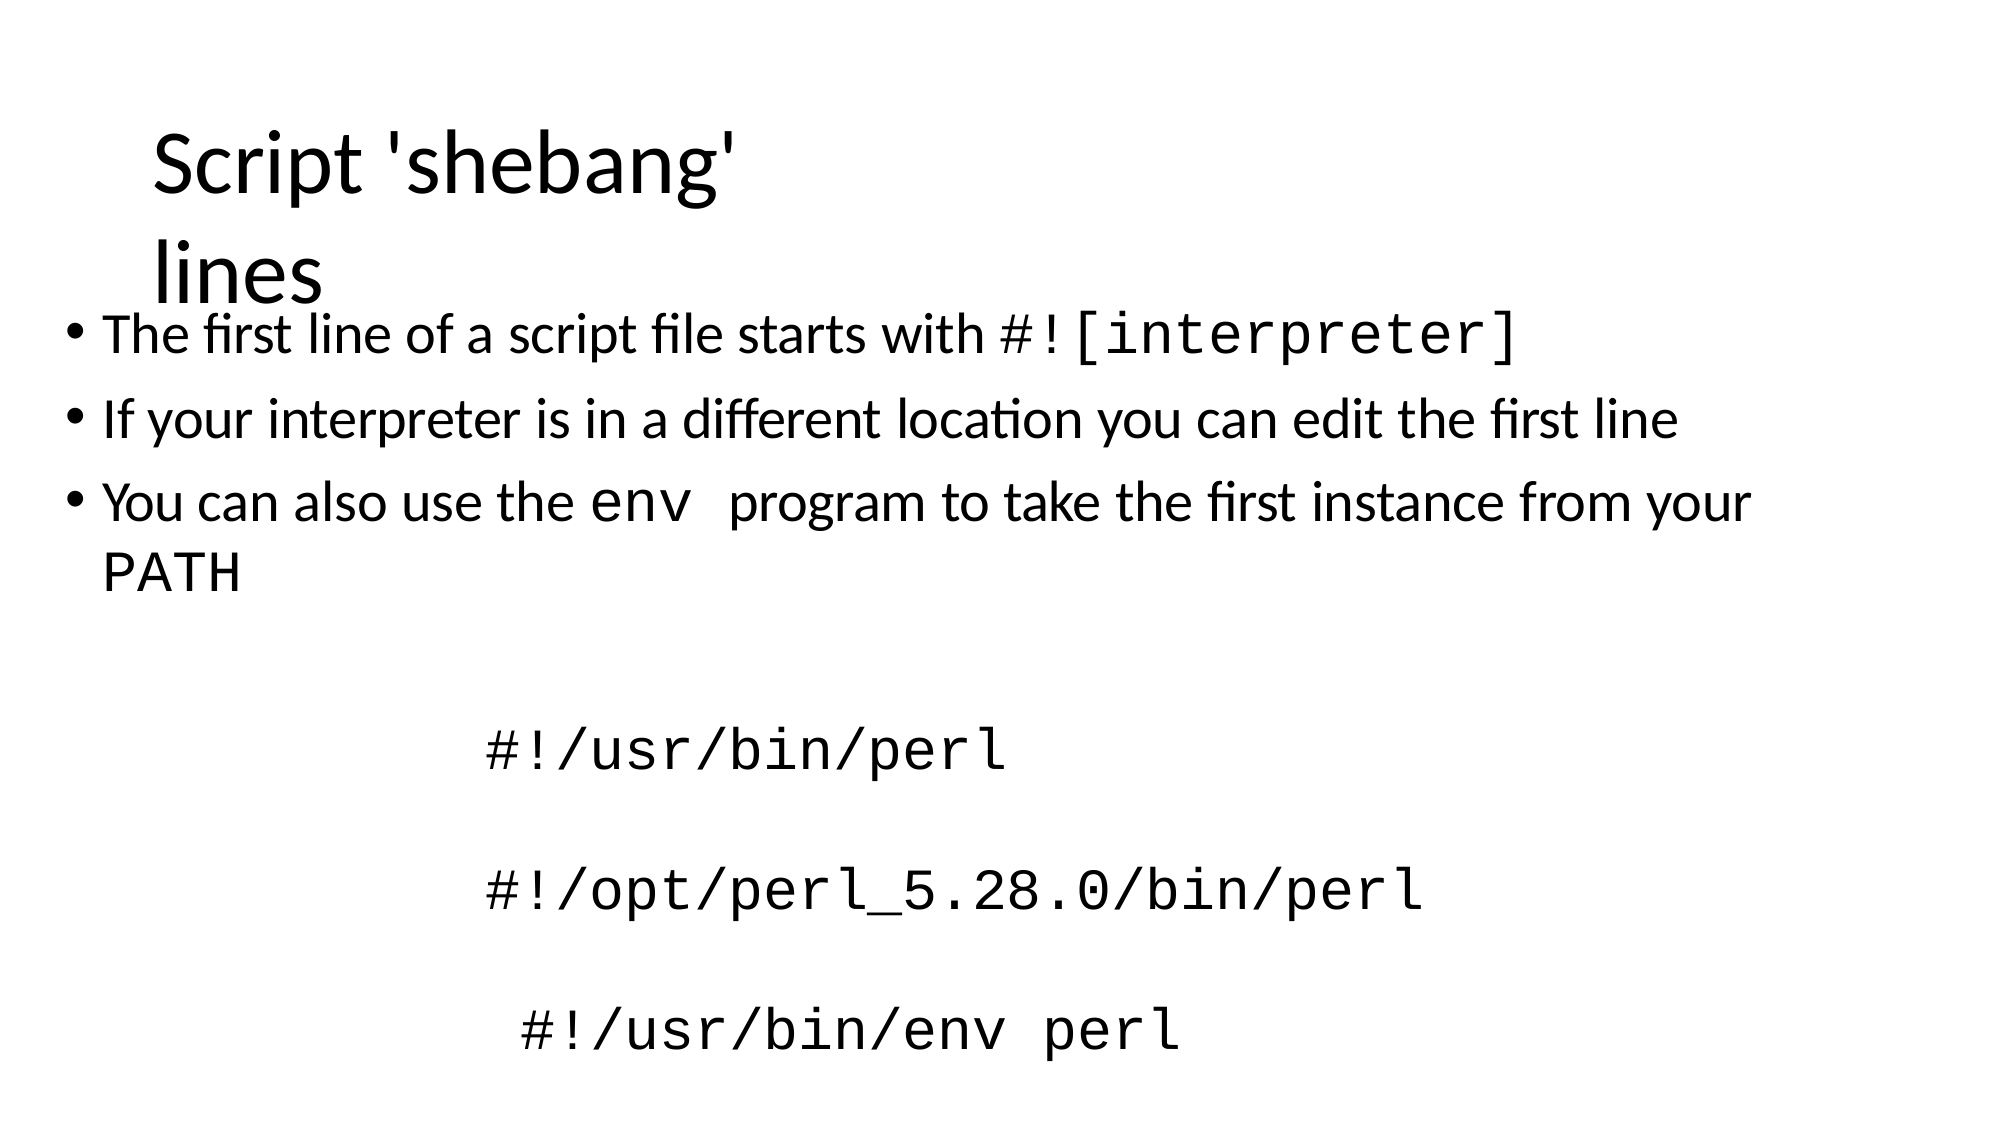

# Script 'shebang' lines
The first line of a script file starts with #![interpreter]
If your interpreter is in a different location you can edit the first line
You can also use the env program to take the first instance from your PATH
#!/usr/bin/perl  #!/opt/perl_5.28.0/bin/perl  #!/usr/bin/env perl